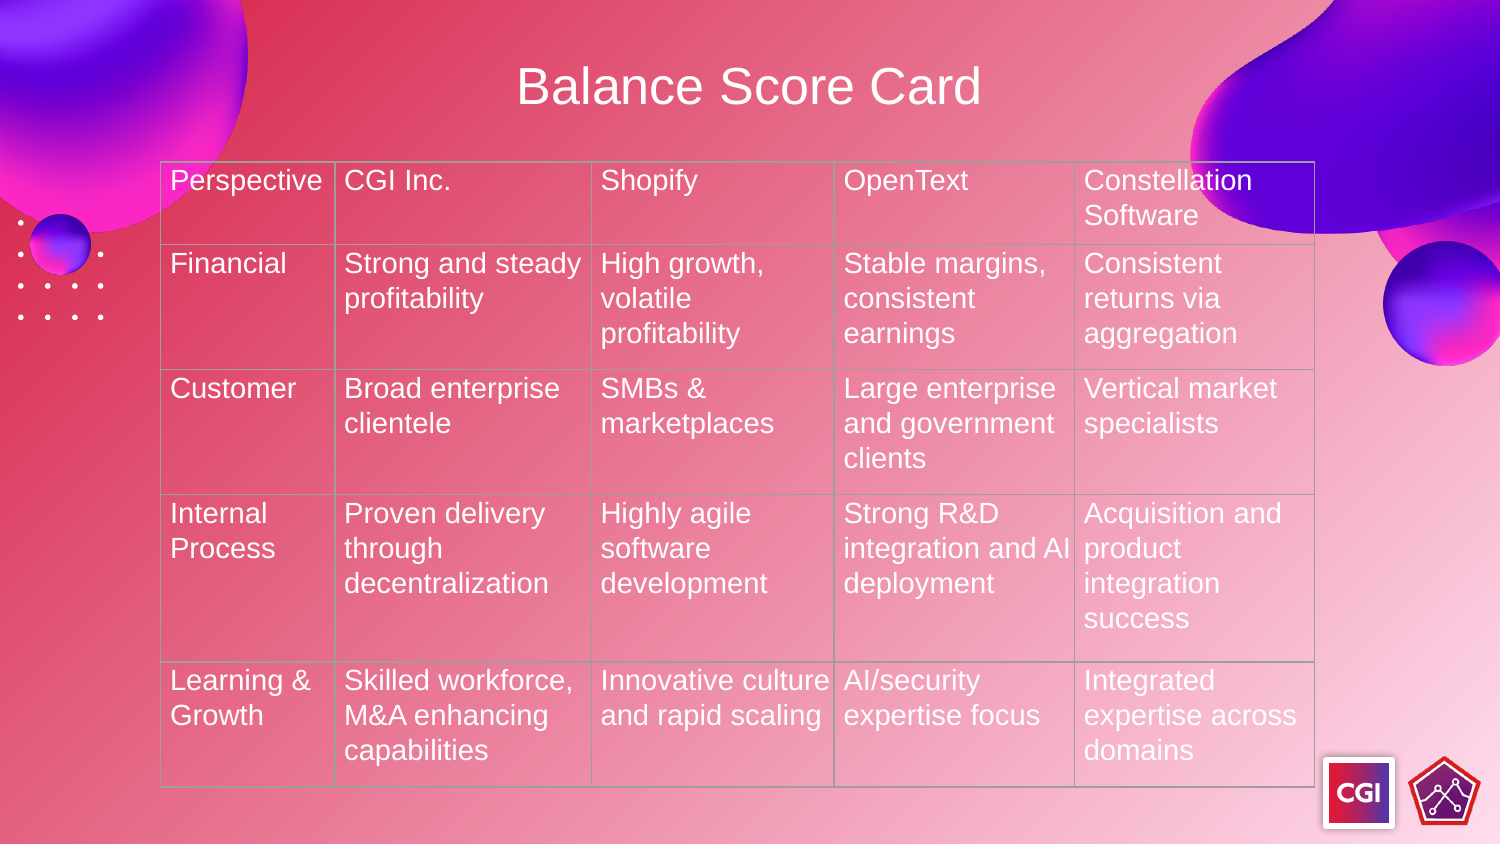

Balance Score Card
| Perspective | CGI Inc. | Shopify | OpenText | Constellation Software |
| --- | --- | --- | --- | --- |
| Financial | Strong and steady profitability | High growth, volatile profitability | Stable margins, consistent earnings | Consistent returns via aggregation |
| Customer | Broad enterprise clientele | SMBs & marketplaces | Large enterprise and government clients | Vertical market specialists |
| Internal Process | Proven delivery through decentralization | Highly agile software development | Strong R&D integration and AI deployment | Acquisition and product integration success |
| Learning & Growth | Skilled workforce, M&A enhancing capabilities | Innovative culture and rapid scaling | AI/security expertise focus | Integrated expertise across domains |